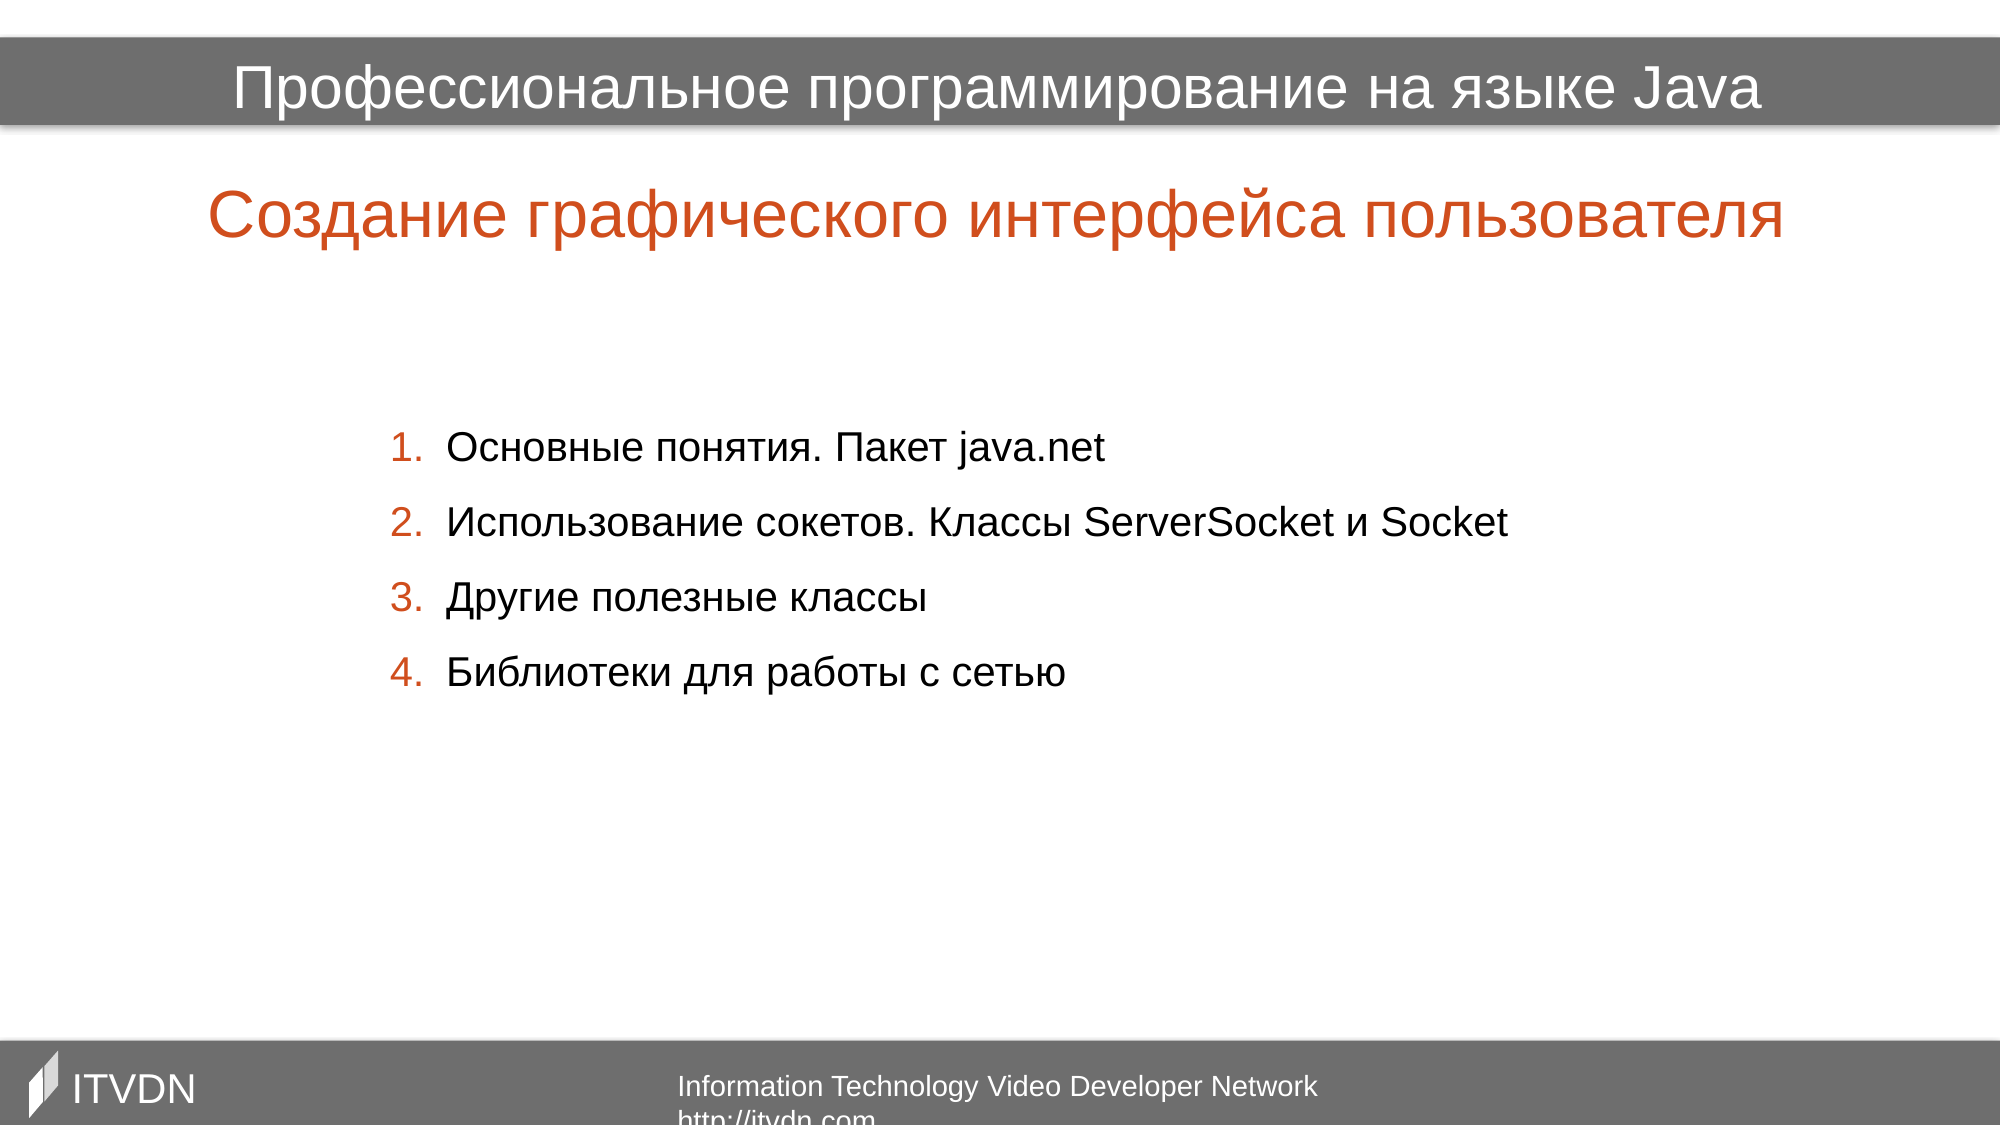

Профессиональное программирование на языке Java
Создание графического интерфейса пользователя
Основные понятия. Пакет java.net
Использование сокетов. Классы ServerSocket и Socket
Другие полезные классы
Библиотеки для работы с сетью

ITVDN
Information Technology Video Developer Network                                                       http://itvdn.com